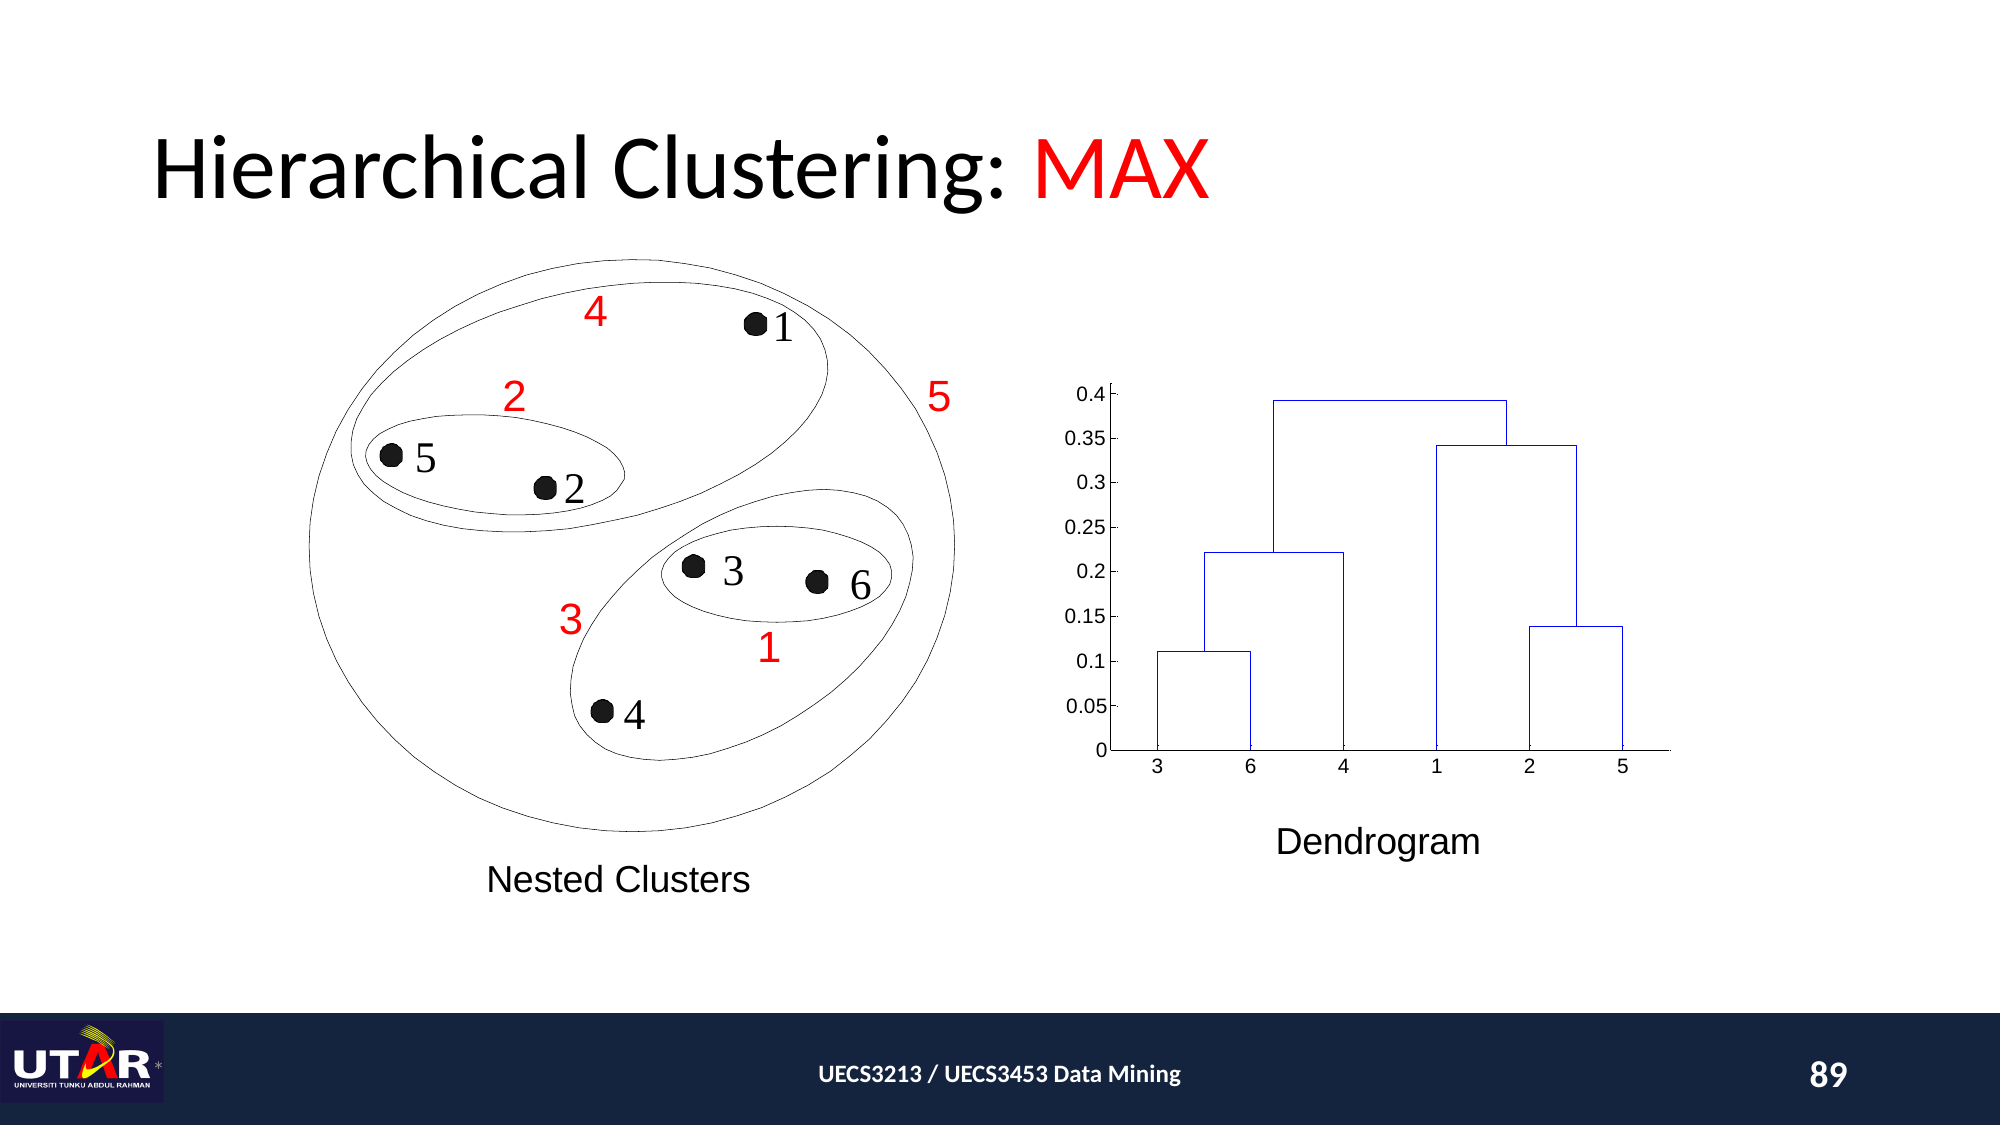

# Hierarchical Clustering: MAX

4

1

2
5
0.4

0.35
0.3
0.25
5

2

3

6

0.2
0.15

3

1

0.1

4
0.05
0

3
6
4
1
2
5

Dendrogram
Nested Clusters
*
UECS3213 / UECS3453 Data Mining
89